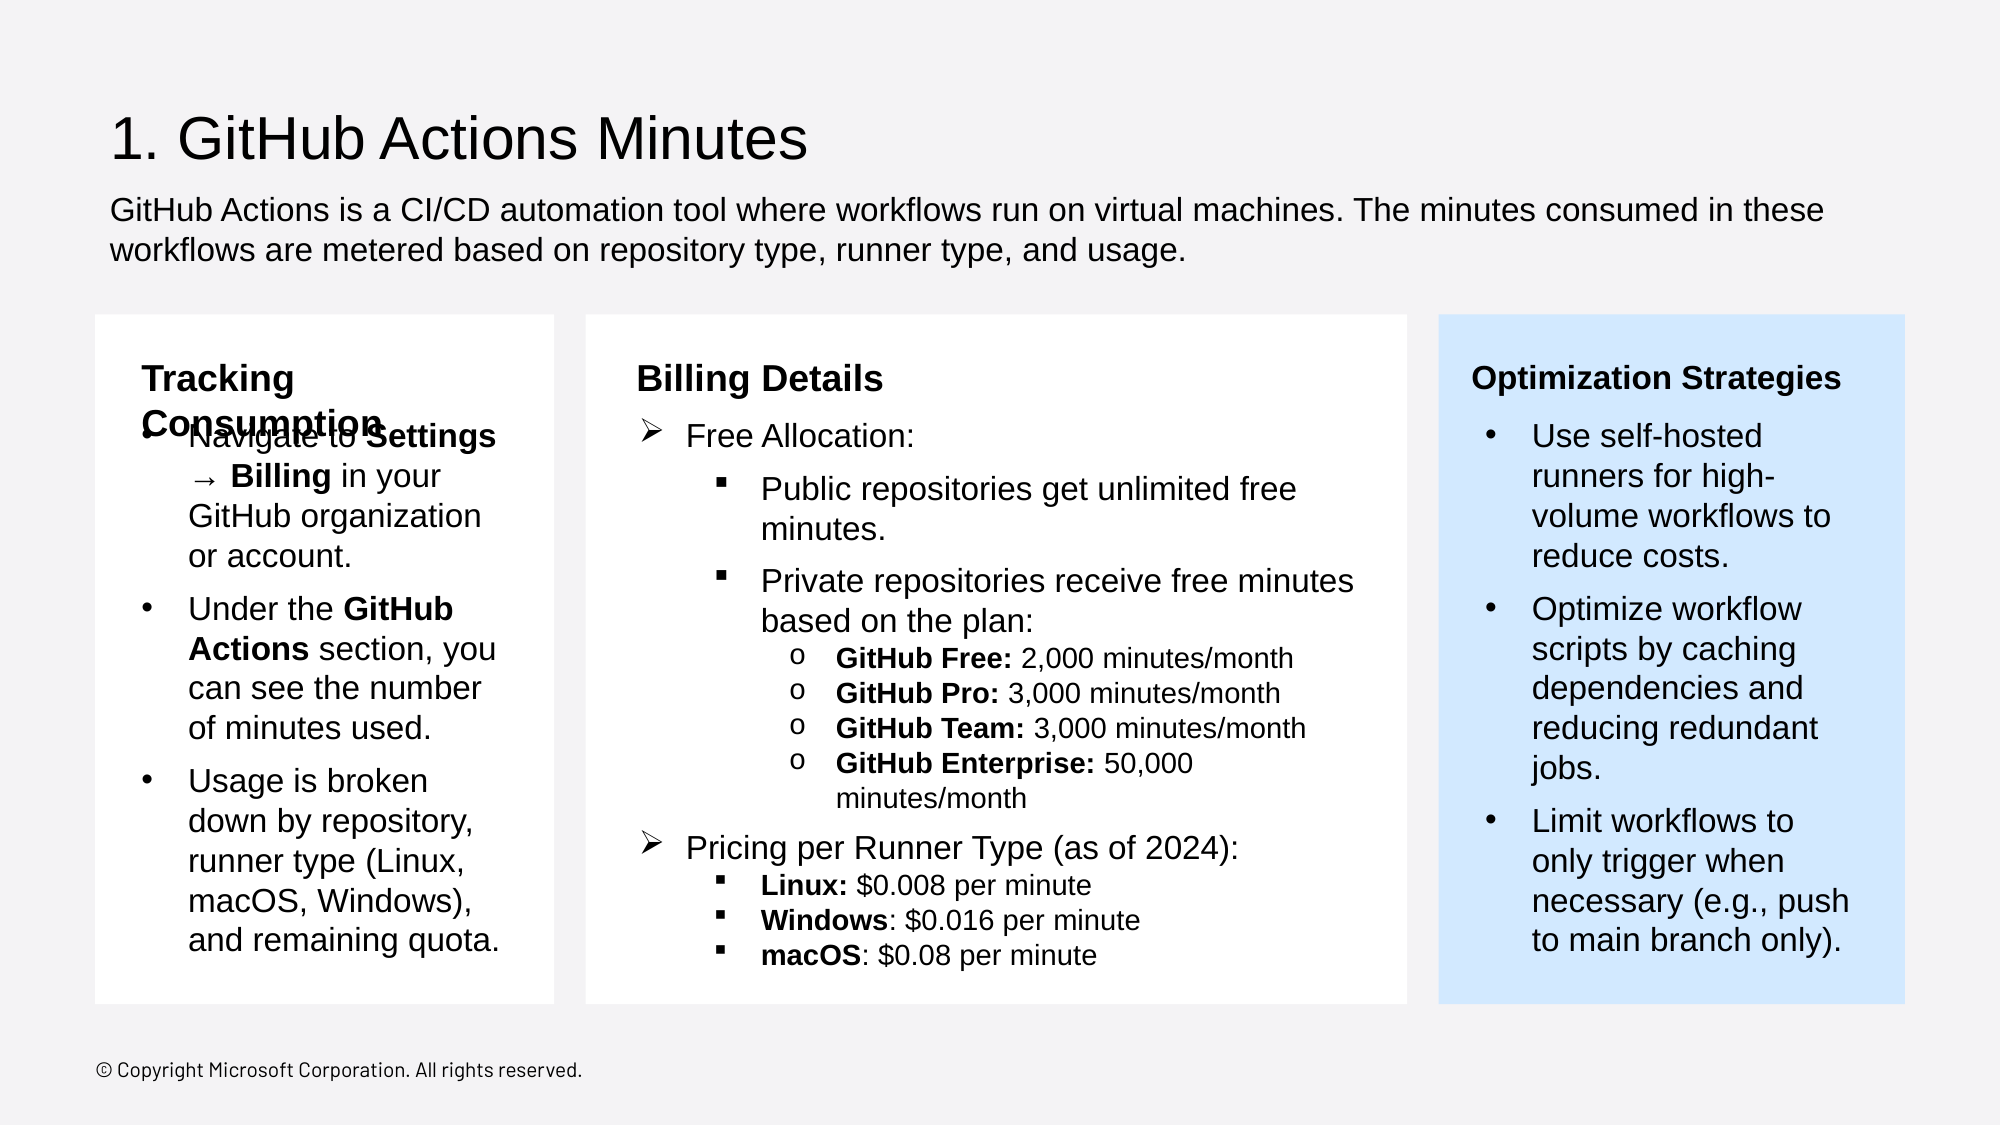

# 1. GitHub Actions Minutes
GitHub Actions is a CI/CD automation tool where workflows run on virtual machines. The minutes consumed in these workflows are metered based on repository type, runner type, and usage.

Billing Details
Tracking Consumption
Optimization Strategies
Navigate to Settings → Billing in your GitHub organization or account.
Under the GitHub Actions section, you can see the number of minutes used.
Usage is broken down by repository, runner type (Linux, macOS, Windows), and remaining quota.
Free Allocation:
Public repositories get unlimited free minutes.
Private repositories receive free minutes based on the plan:
GitHub Free: 2,000 minutes/month
GitHub Pro: 3,000 minutes/month
GitHub Team: 3,000 minutes/month
GitHub Enterprise: 50,000 minutes/month
Pricing per Runner Type (as of 2024):
Linux: $0.008 per minute
Windows: $0.016 per minute
macOS: $0.08 per minute
Use self-hosted runners for high-volume workflows to reduce costs.
Optimize workflow scripts by caching dependencies and reducing redundant jobs.
Limit workflows to only trigger when necessary (e.g., push to main branch only).
© Copyright Microsoft Corporation. All rights reserved.